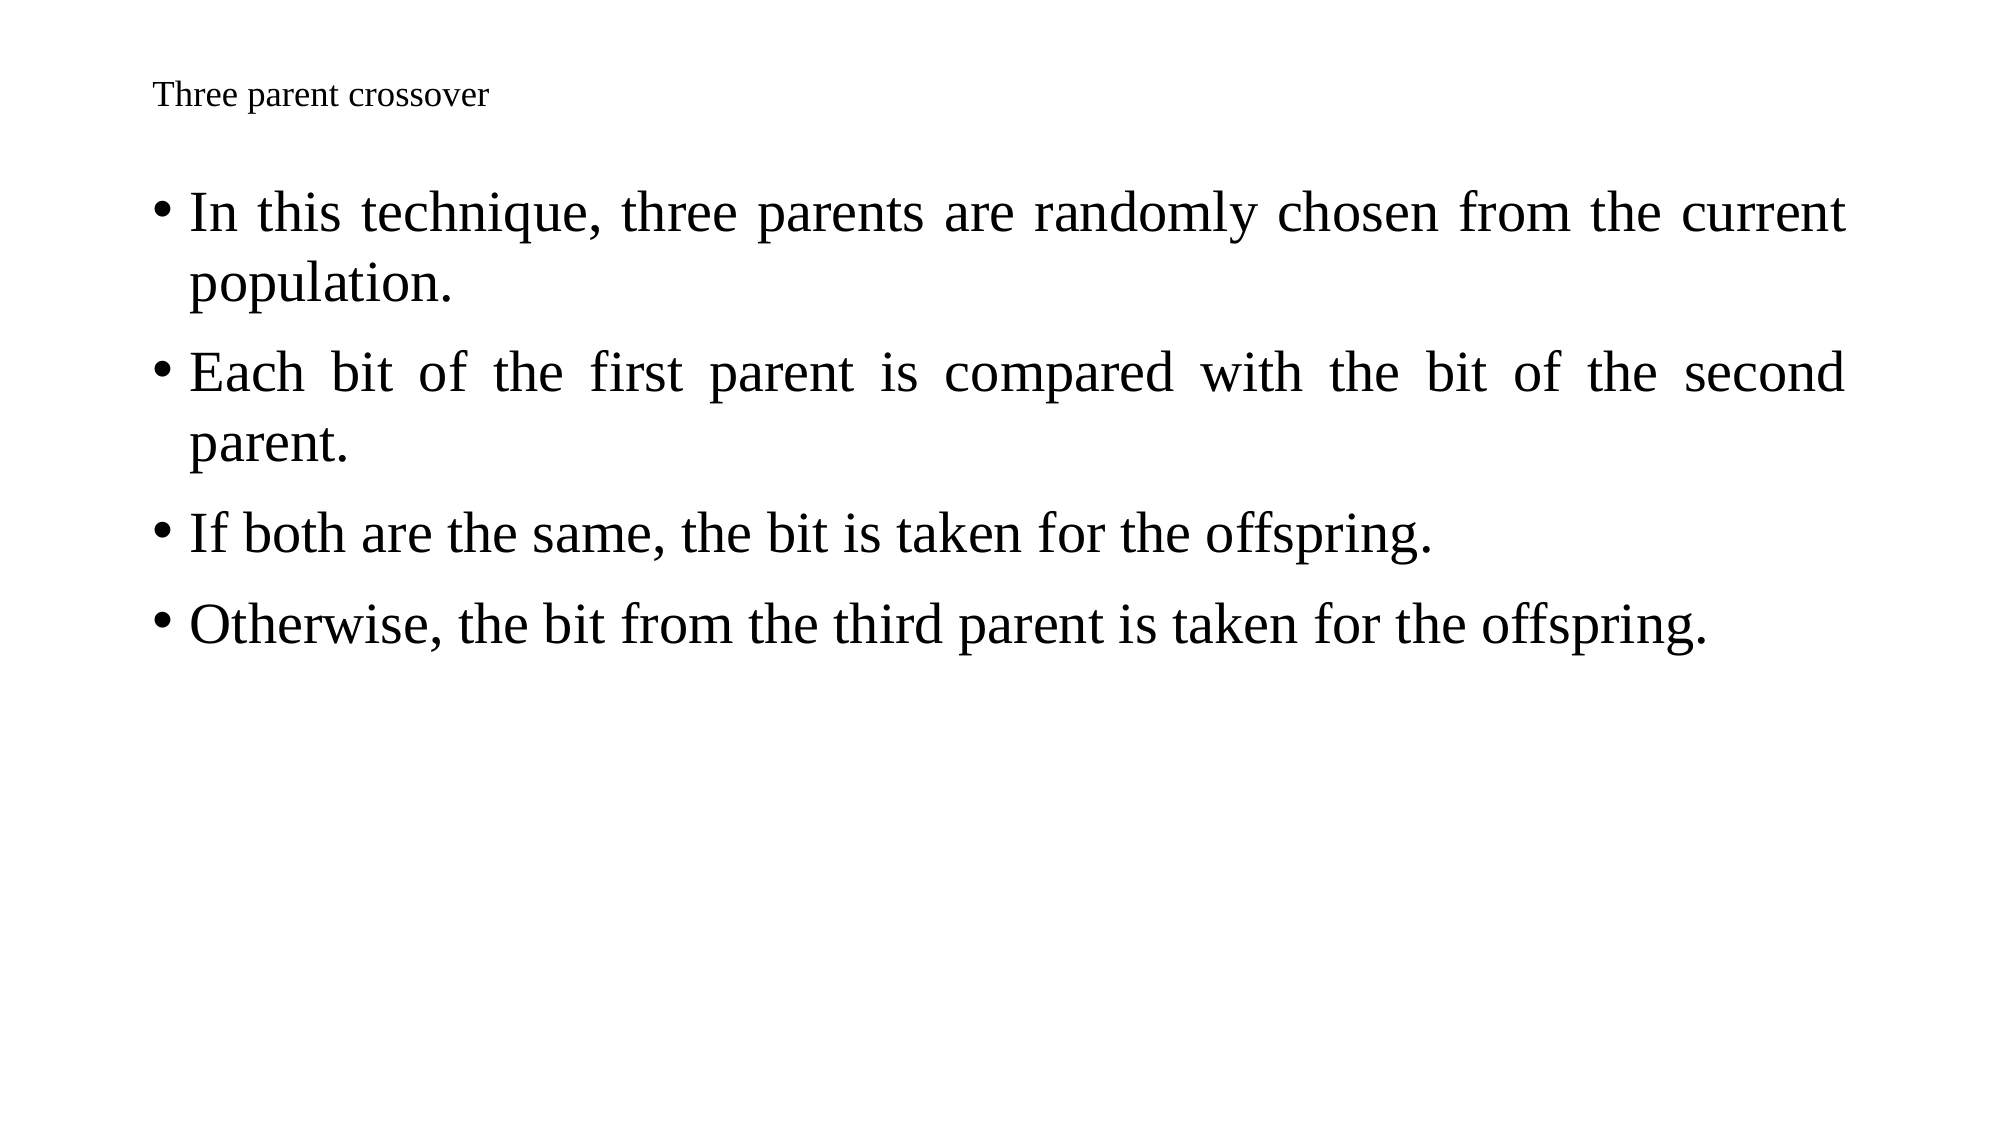

# Three parent crossover
In this technique, three parents are randomly chosen from the current population.
Each bit of the first parent is compared with the bit of the second parent.
If both are the same, the bit is taken for the offspring.
Otherwise, the bit from the third parent is taken for the offspring.